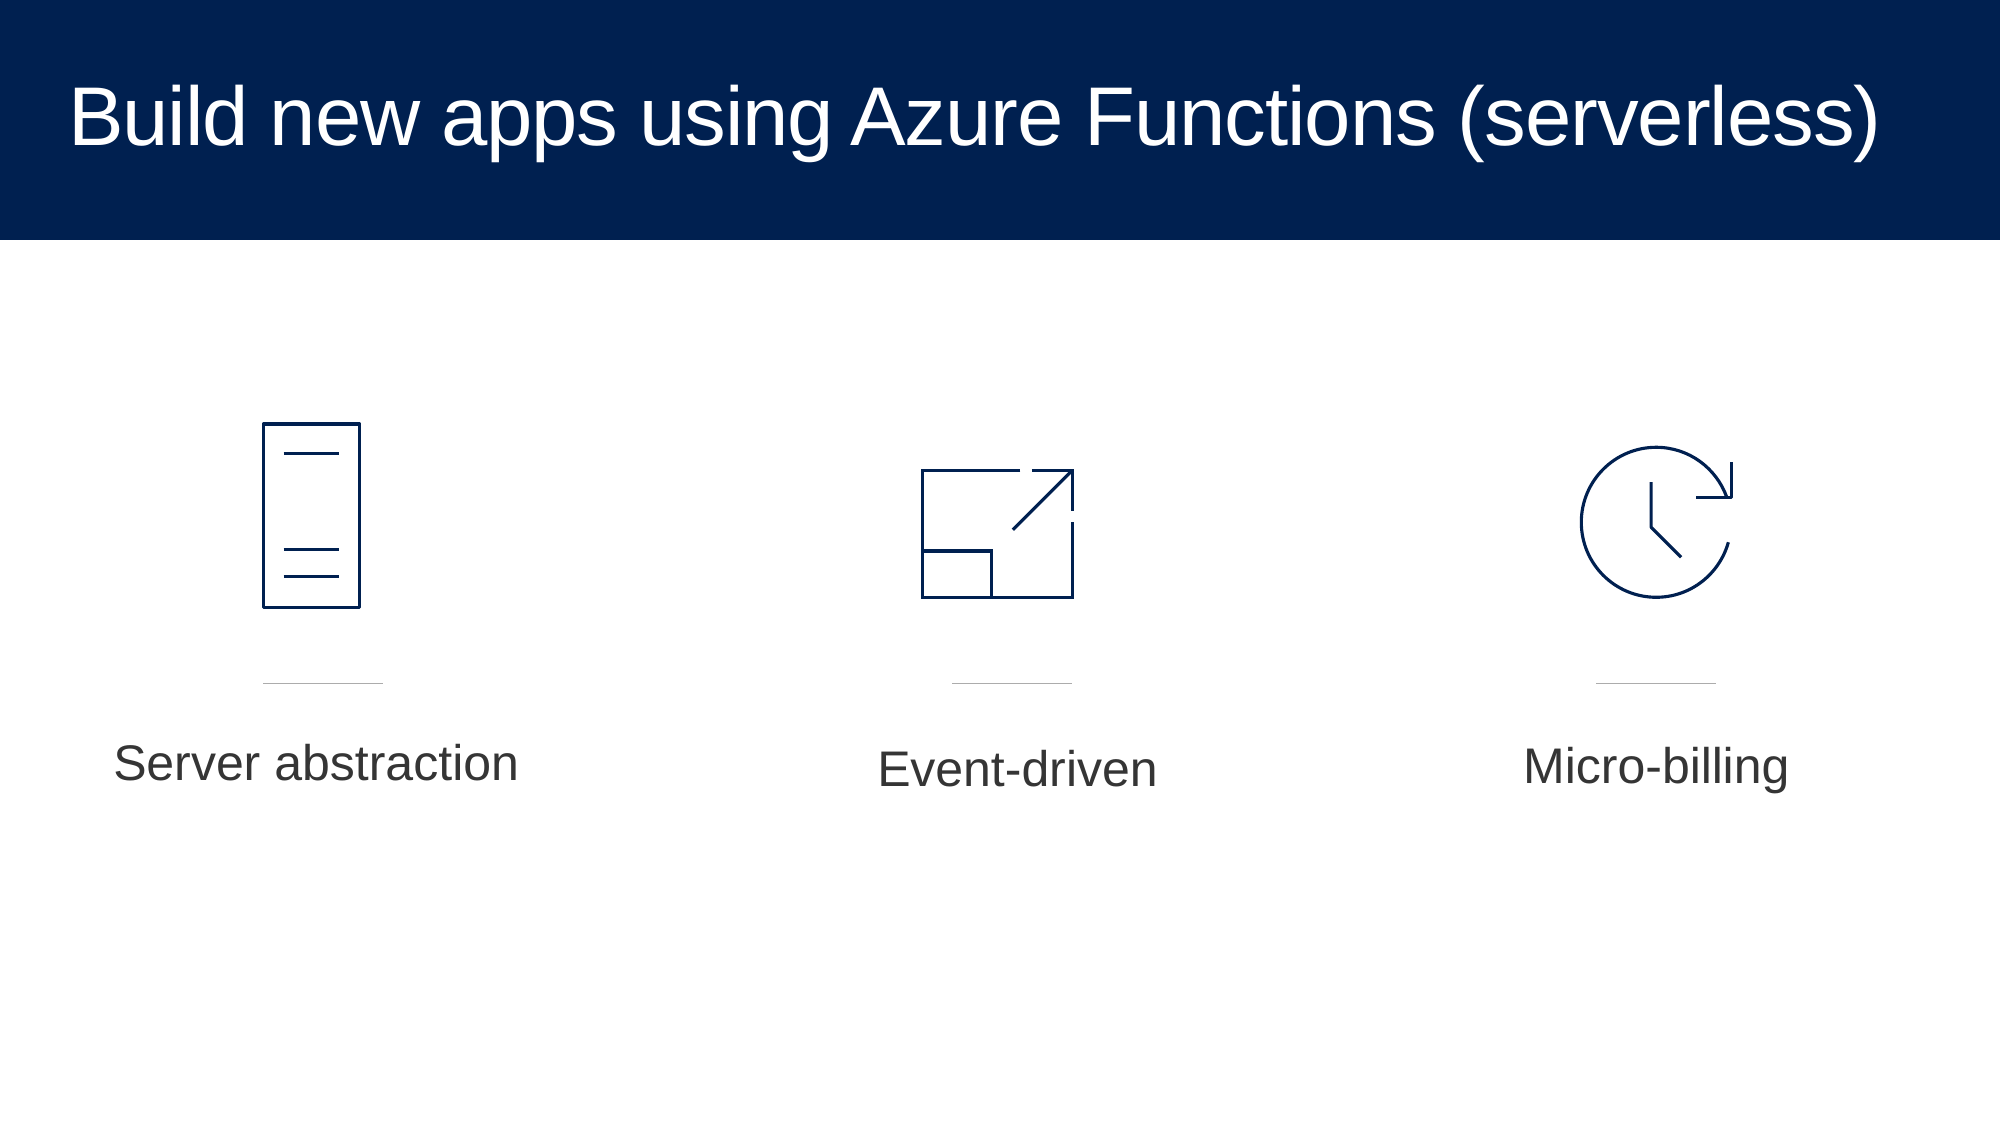

# Build new apps using Azure Functions (serverless)

Server abstraction
Micro-billing
Event-driven